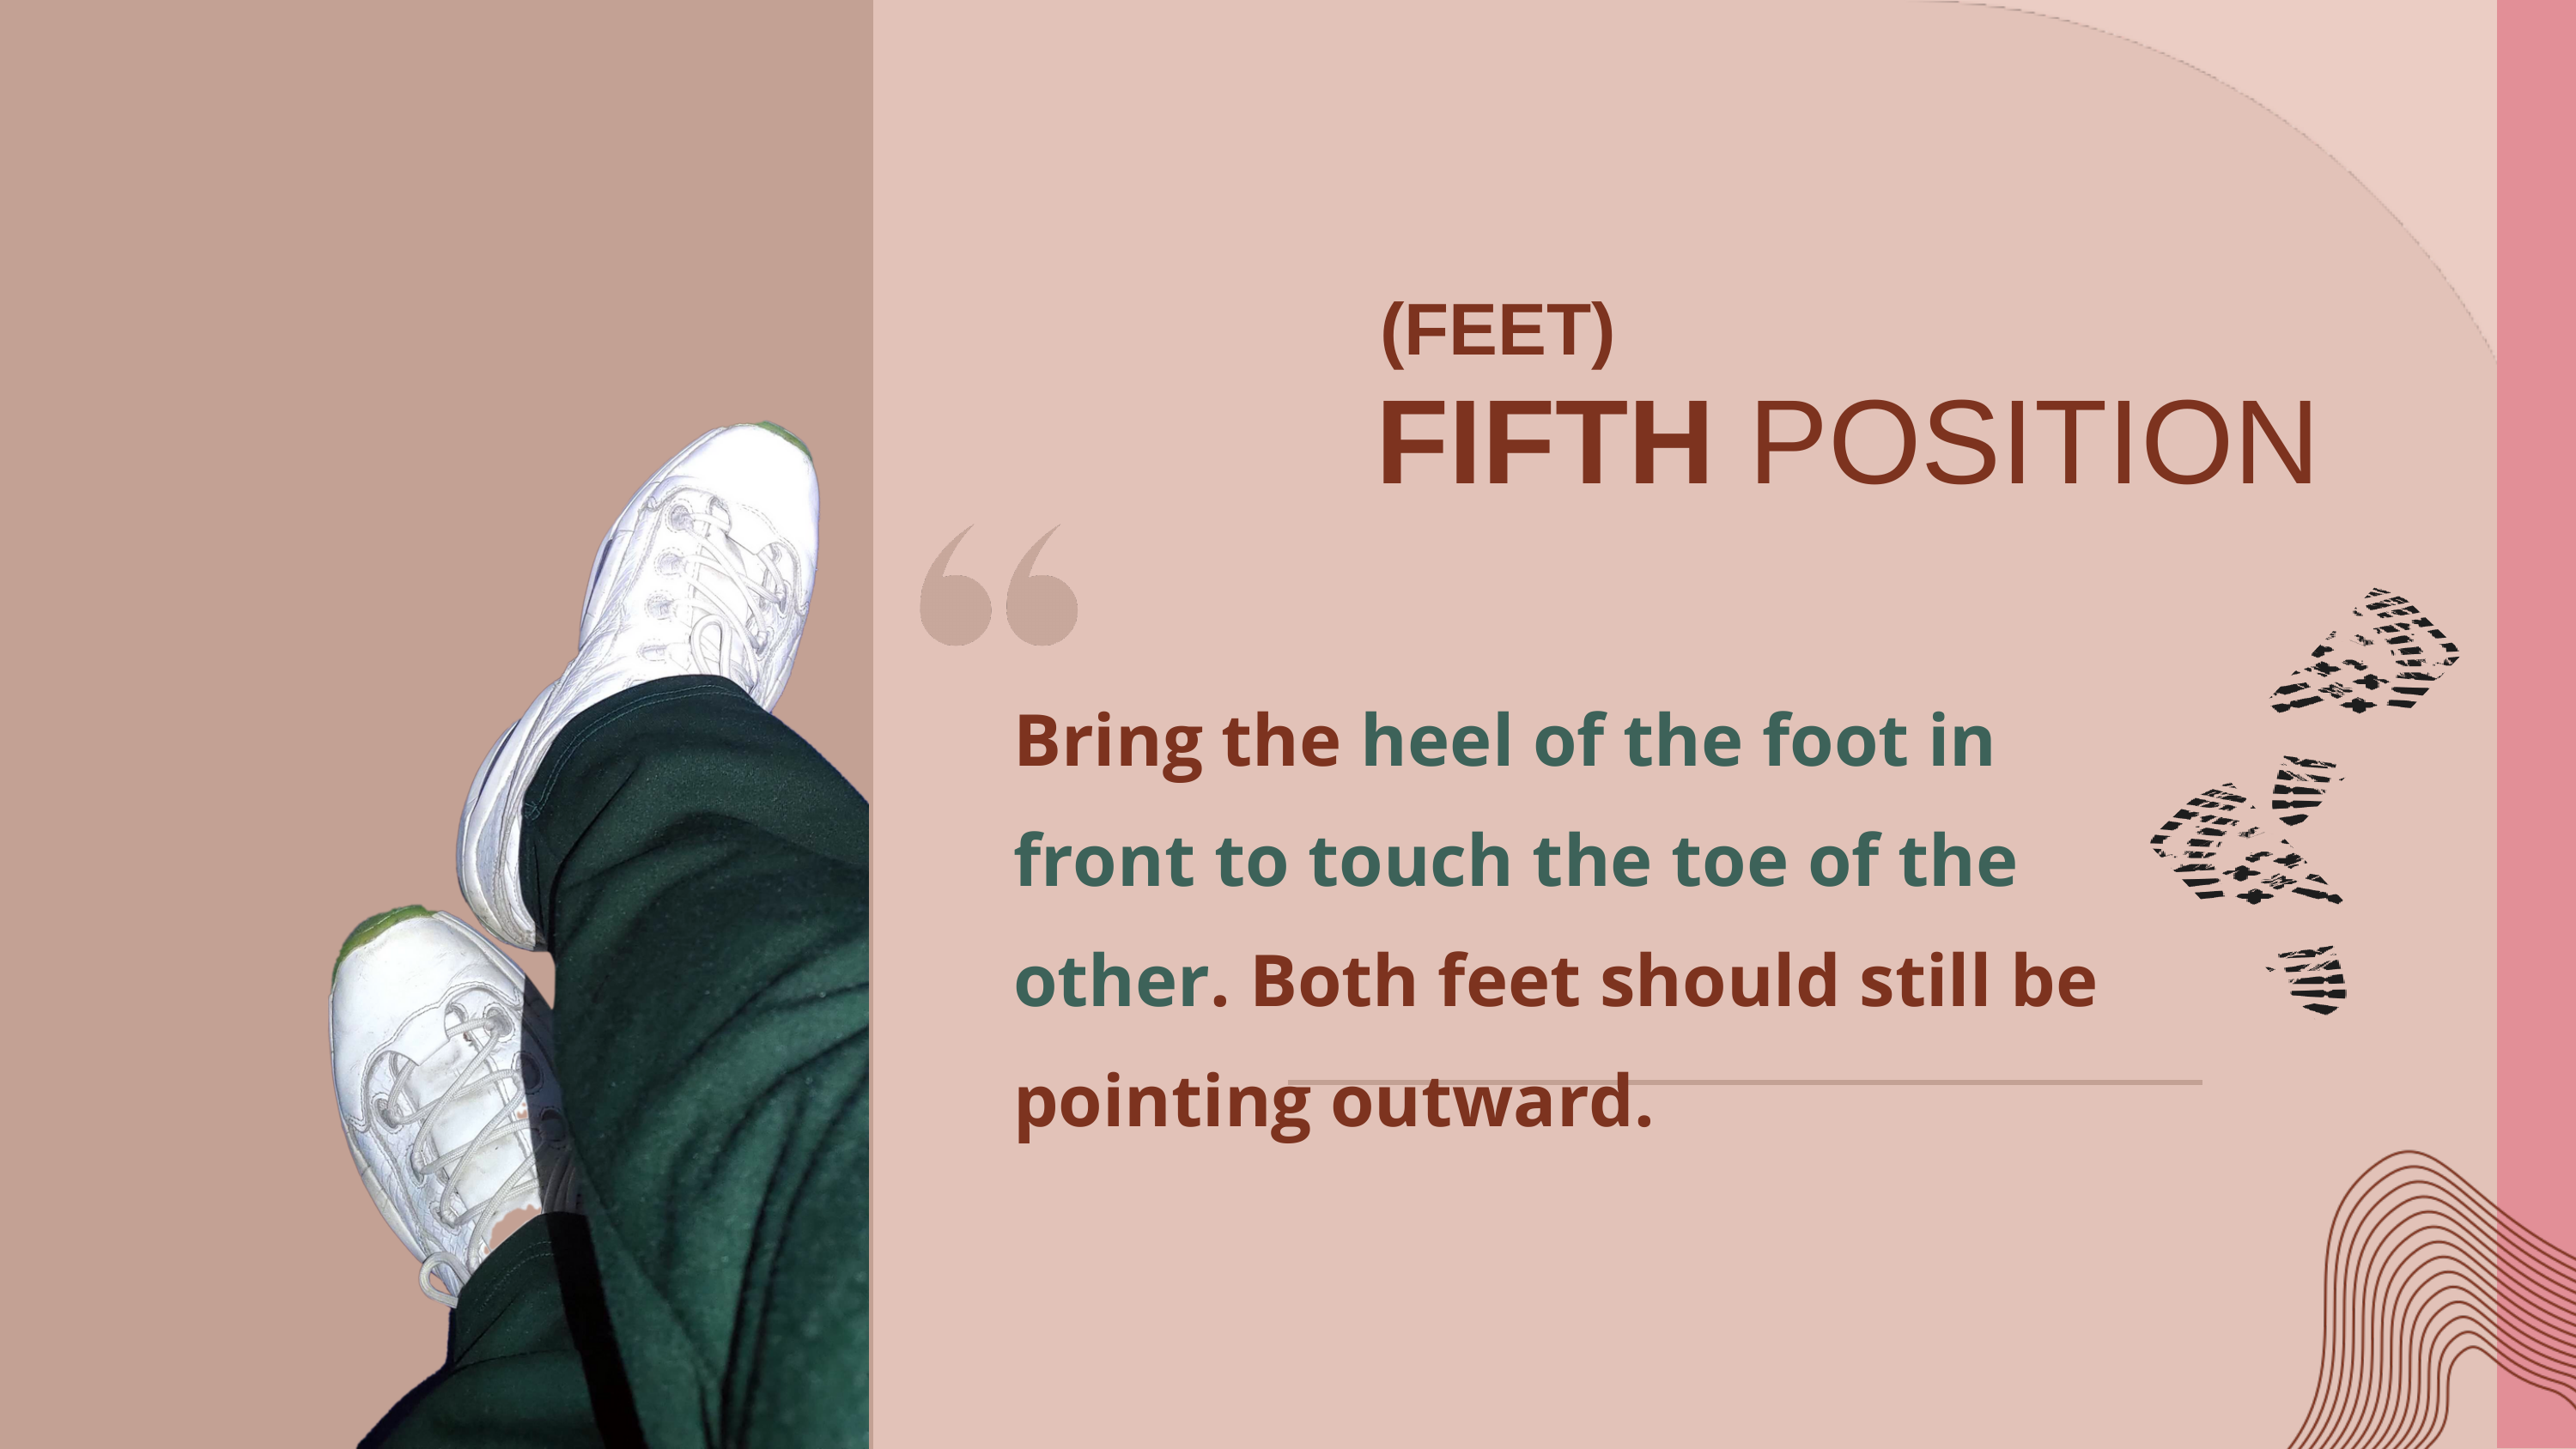

(FEET)
FIFTH POSITION

Bring the heel of the foot in front to touch the toe of the other. Both feet should still be pointing outward.